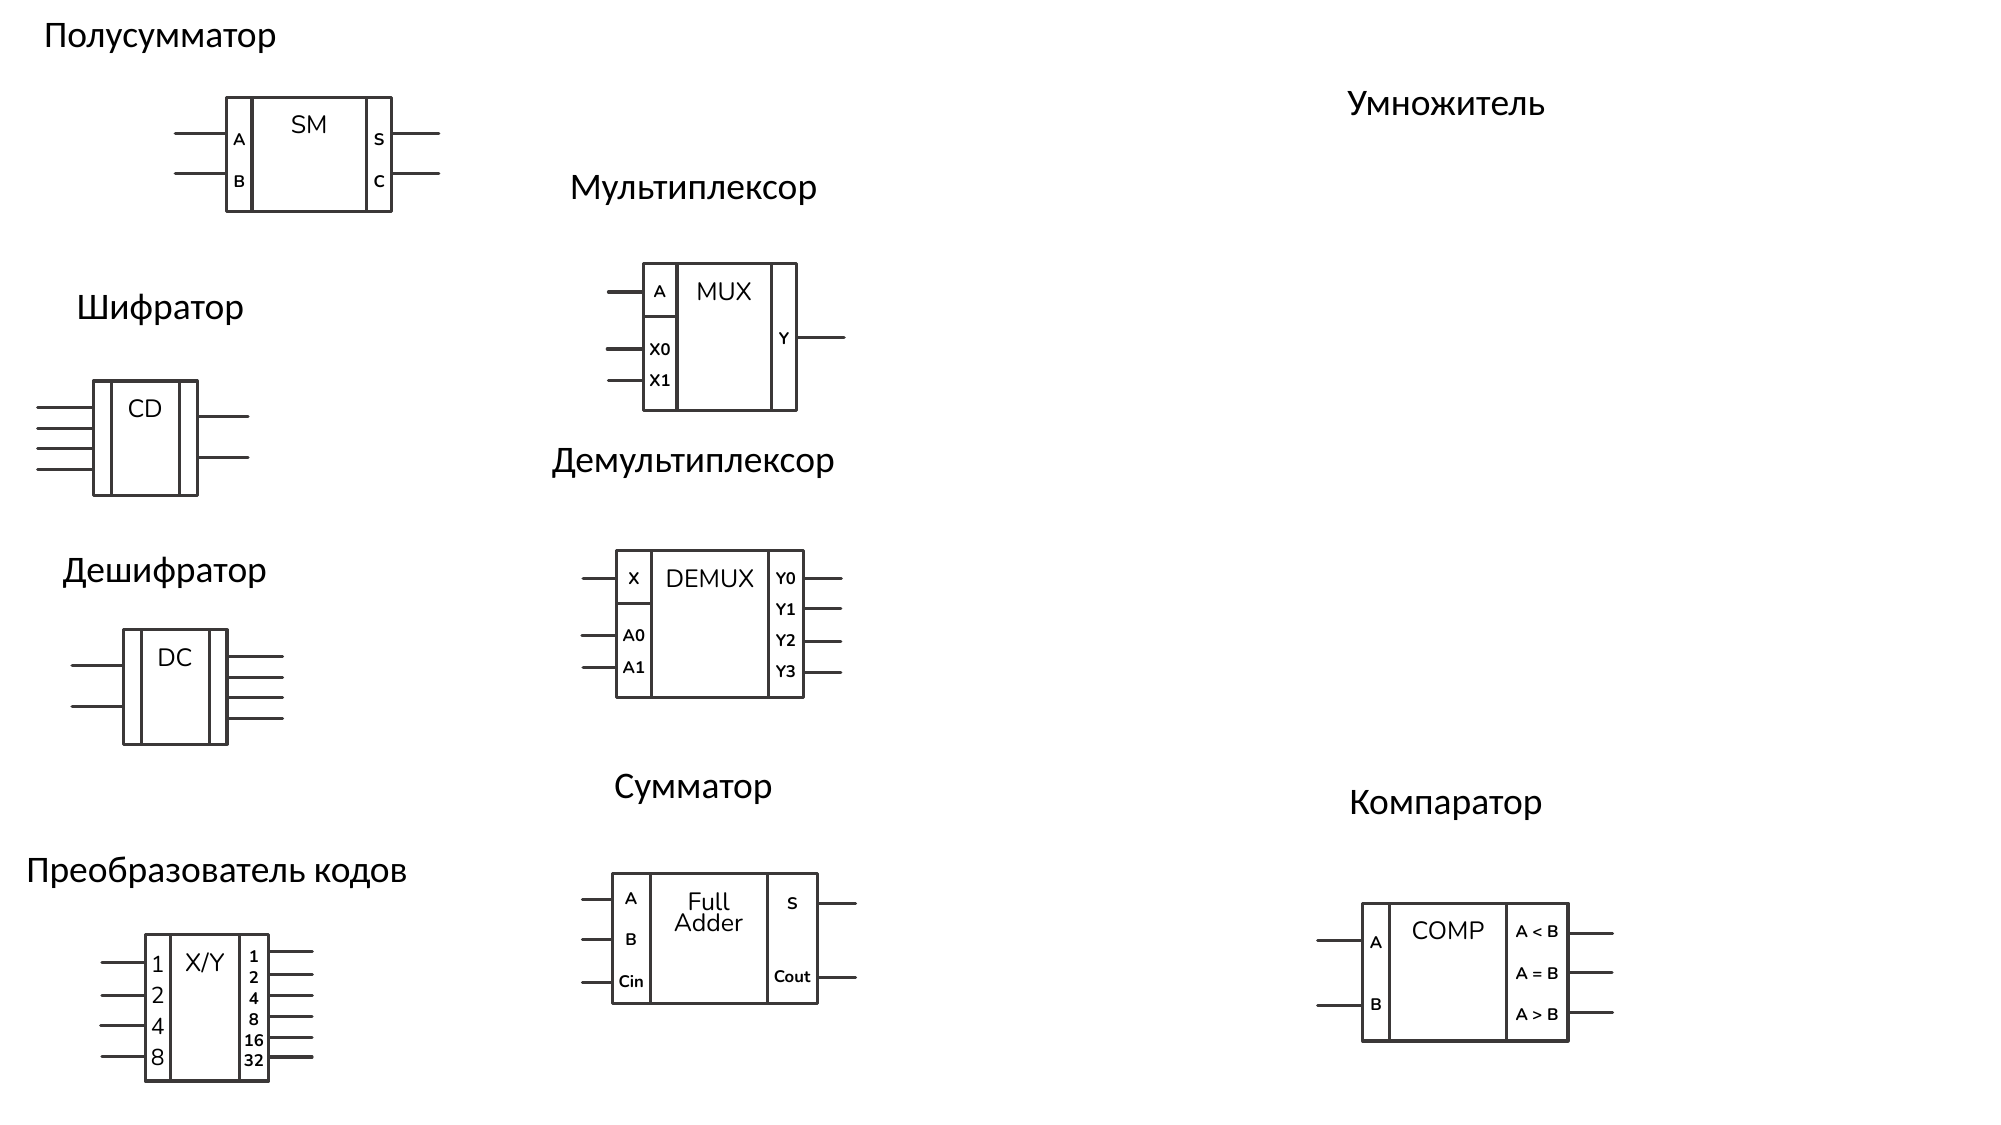

Полусумматор
Умножитель

A

B

SM

S

C
Мультиплексор

A

MUX

Y

X0

X1
Шифратор

CD

Демультиплексор
Дешифратор

X

DEMUX

Y0

Y1

Y2

Y3

A0

A1

DC

Сумматор
Компаратор
Преобразователь кодов

Full
Adder

S

Cout

A

B

Cin

A

B

COMP

A < B

A = B

A > B

1

2

4

8

X/Y

1

2

4

8

16

32